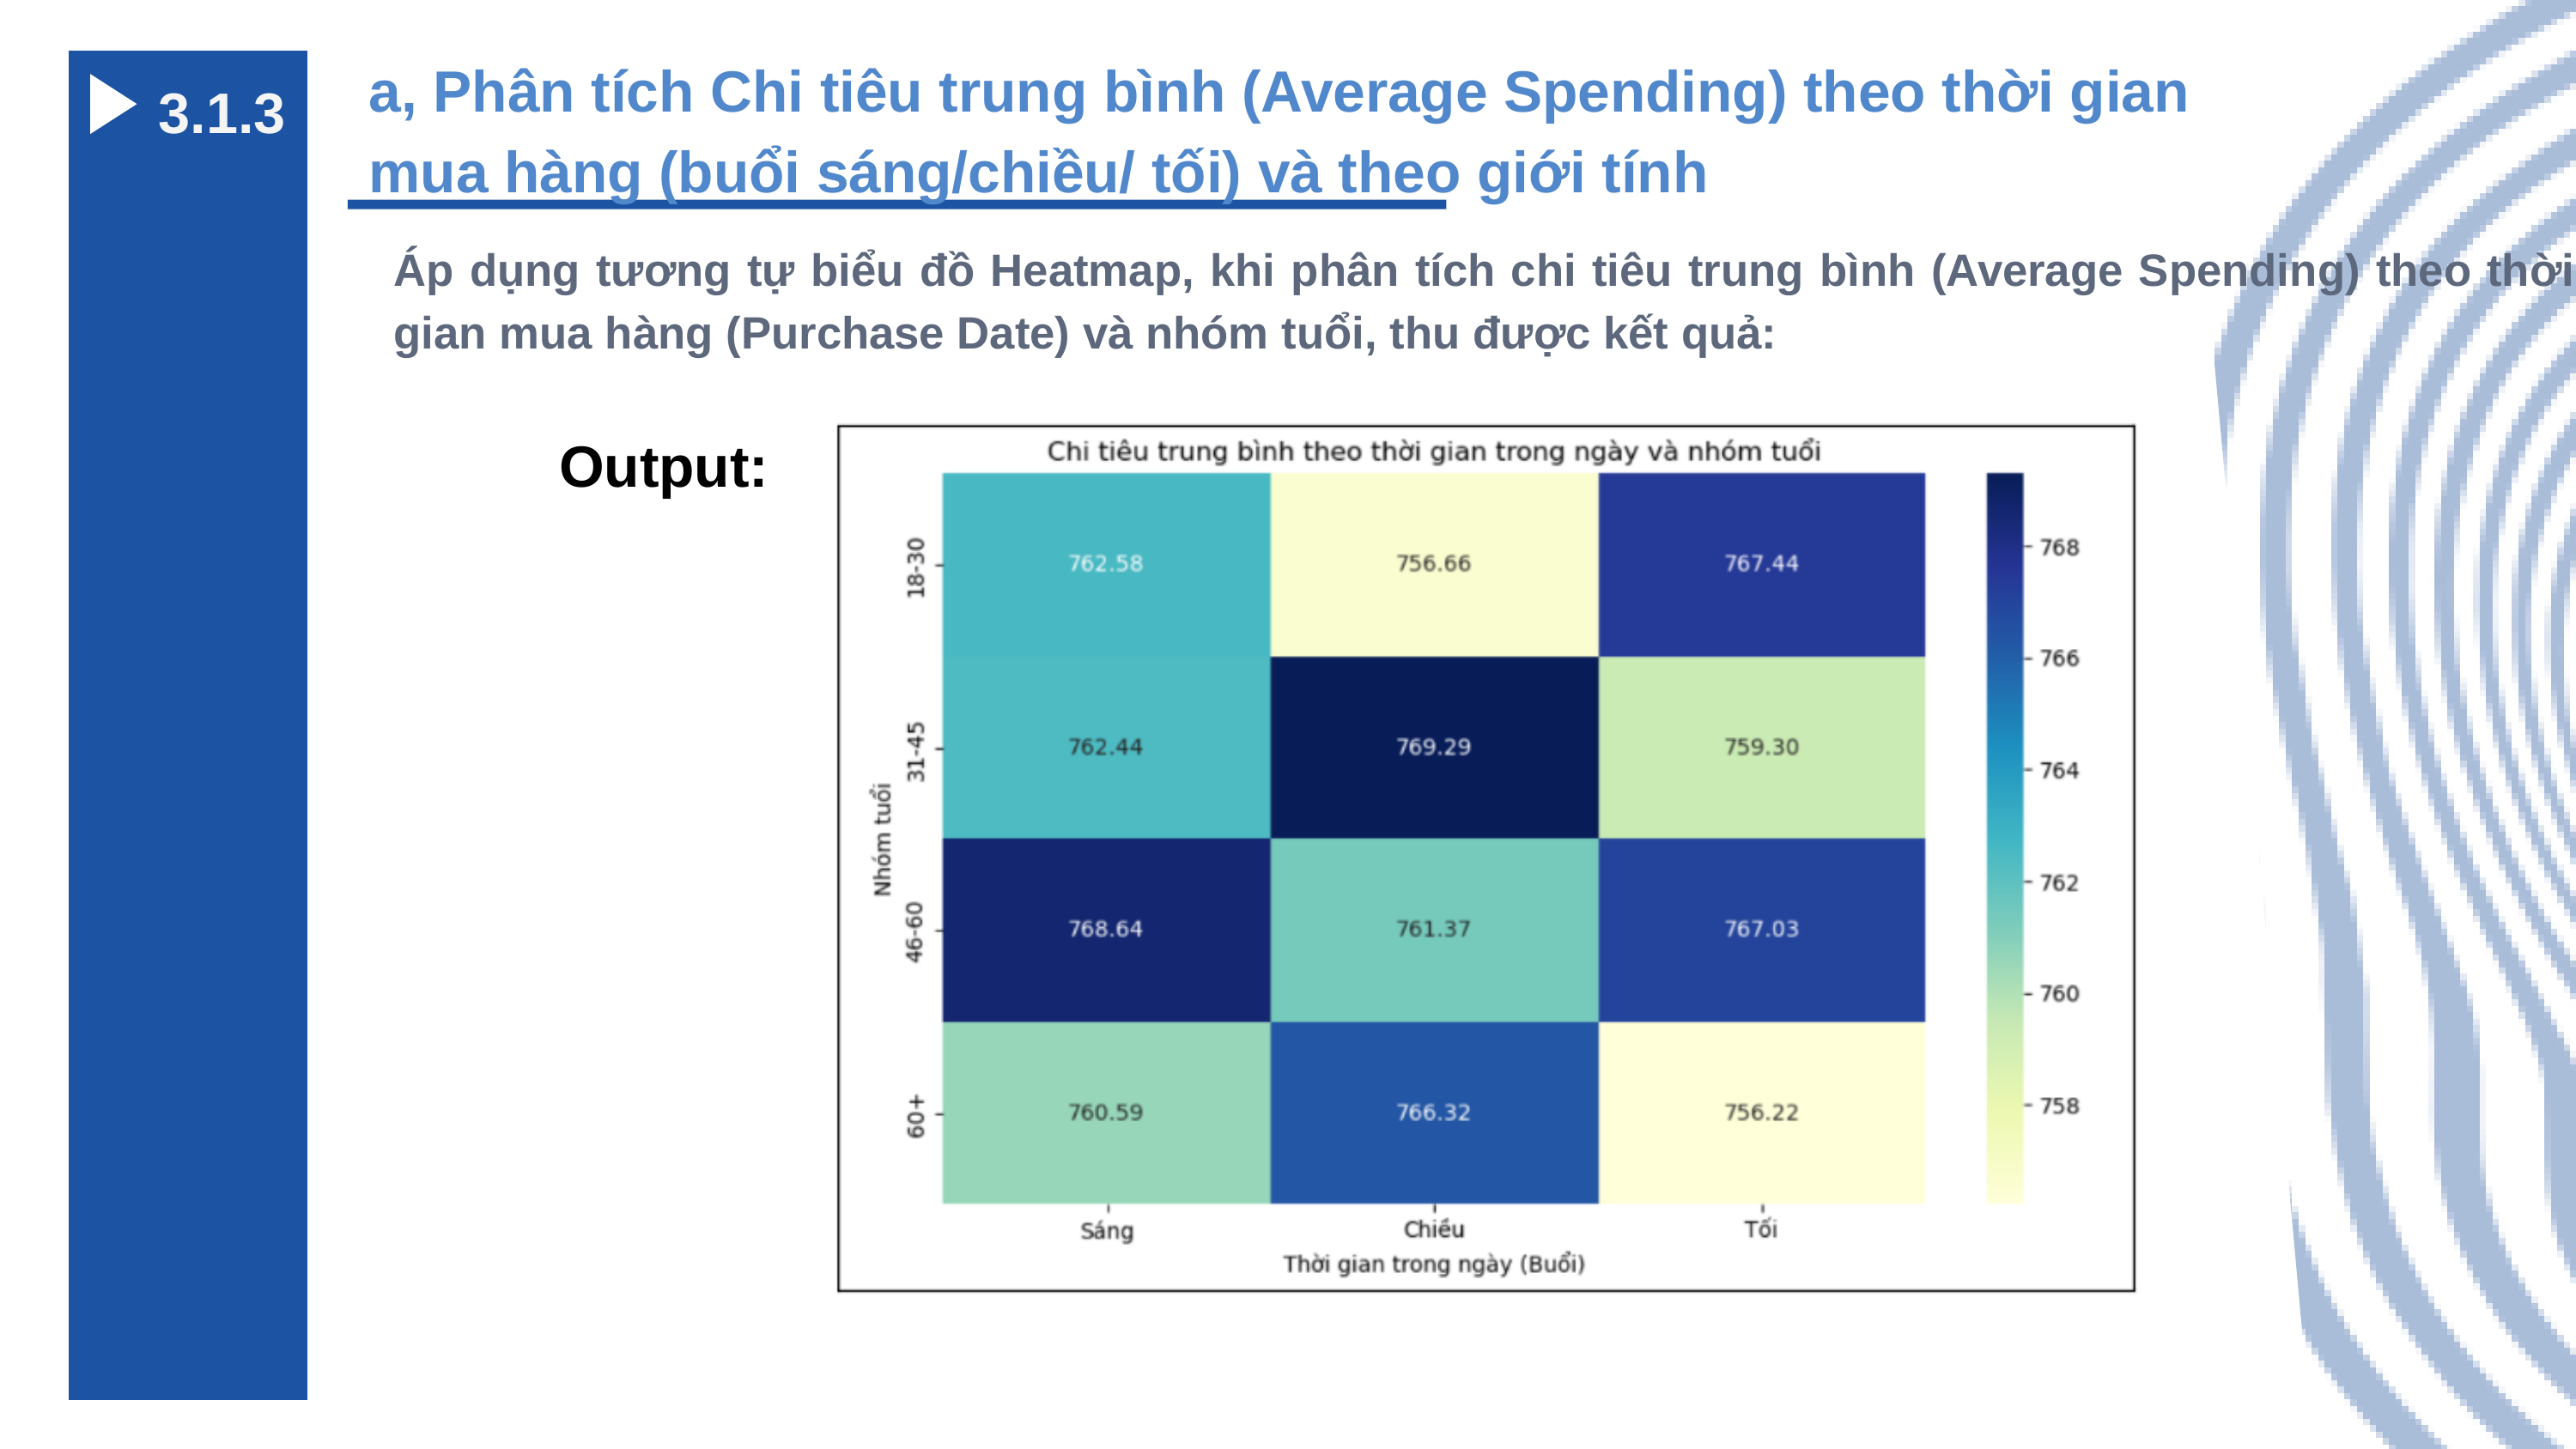

a, Phân tích Chi tiêu trung bình (Average Spending) theo thời gian mua hàng (buổi sáng/chiều/ tối) và theo giới tính

3.1.3

Áp dụng tương tự biểu đồ Heatmap, khi phân tích chi tiêu trung bình (Average Spending) theo thời gian mua hàng (Purchase Date) và nhóm tuổi, thu được kết quả:

Output: